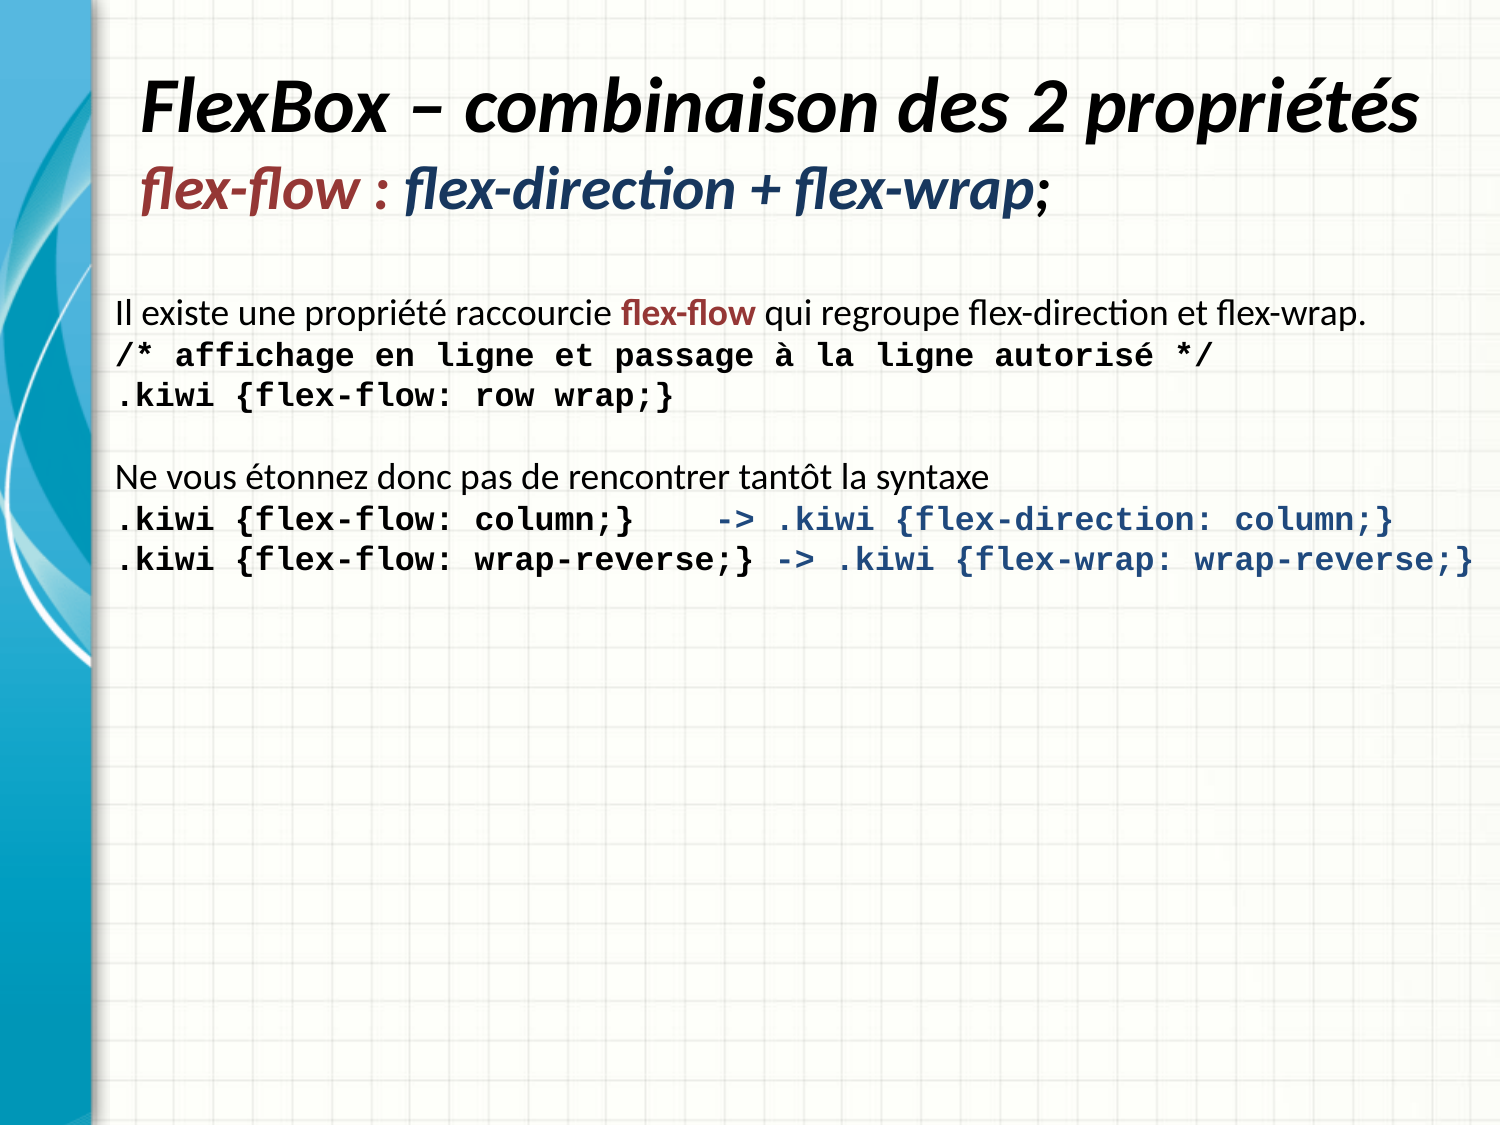

# FlexBox – combinaison des 2 propriétés flex-flow : flex-direction + flex-wrap;
Il existe une propriété raccourcie flex-flow qui regroupe flex-direction et flex-wrap.
/* affichage en ligne et passage à la ligne autorisé */
.kiwi {flex-flow: row wrap;}

Ne vous étonnez donc pas de rencontrer tantôt la syntaxe
.kiwi {flex-flow: column;}	-> .kiwi {flex-direction: column;}
.kiwi {flex-flow: wrap-reverse;} -> .kiwi {flex-wrap: wrap-reverse;}